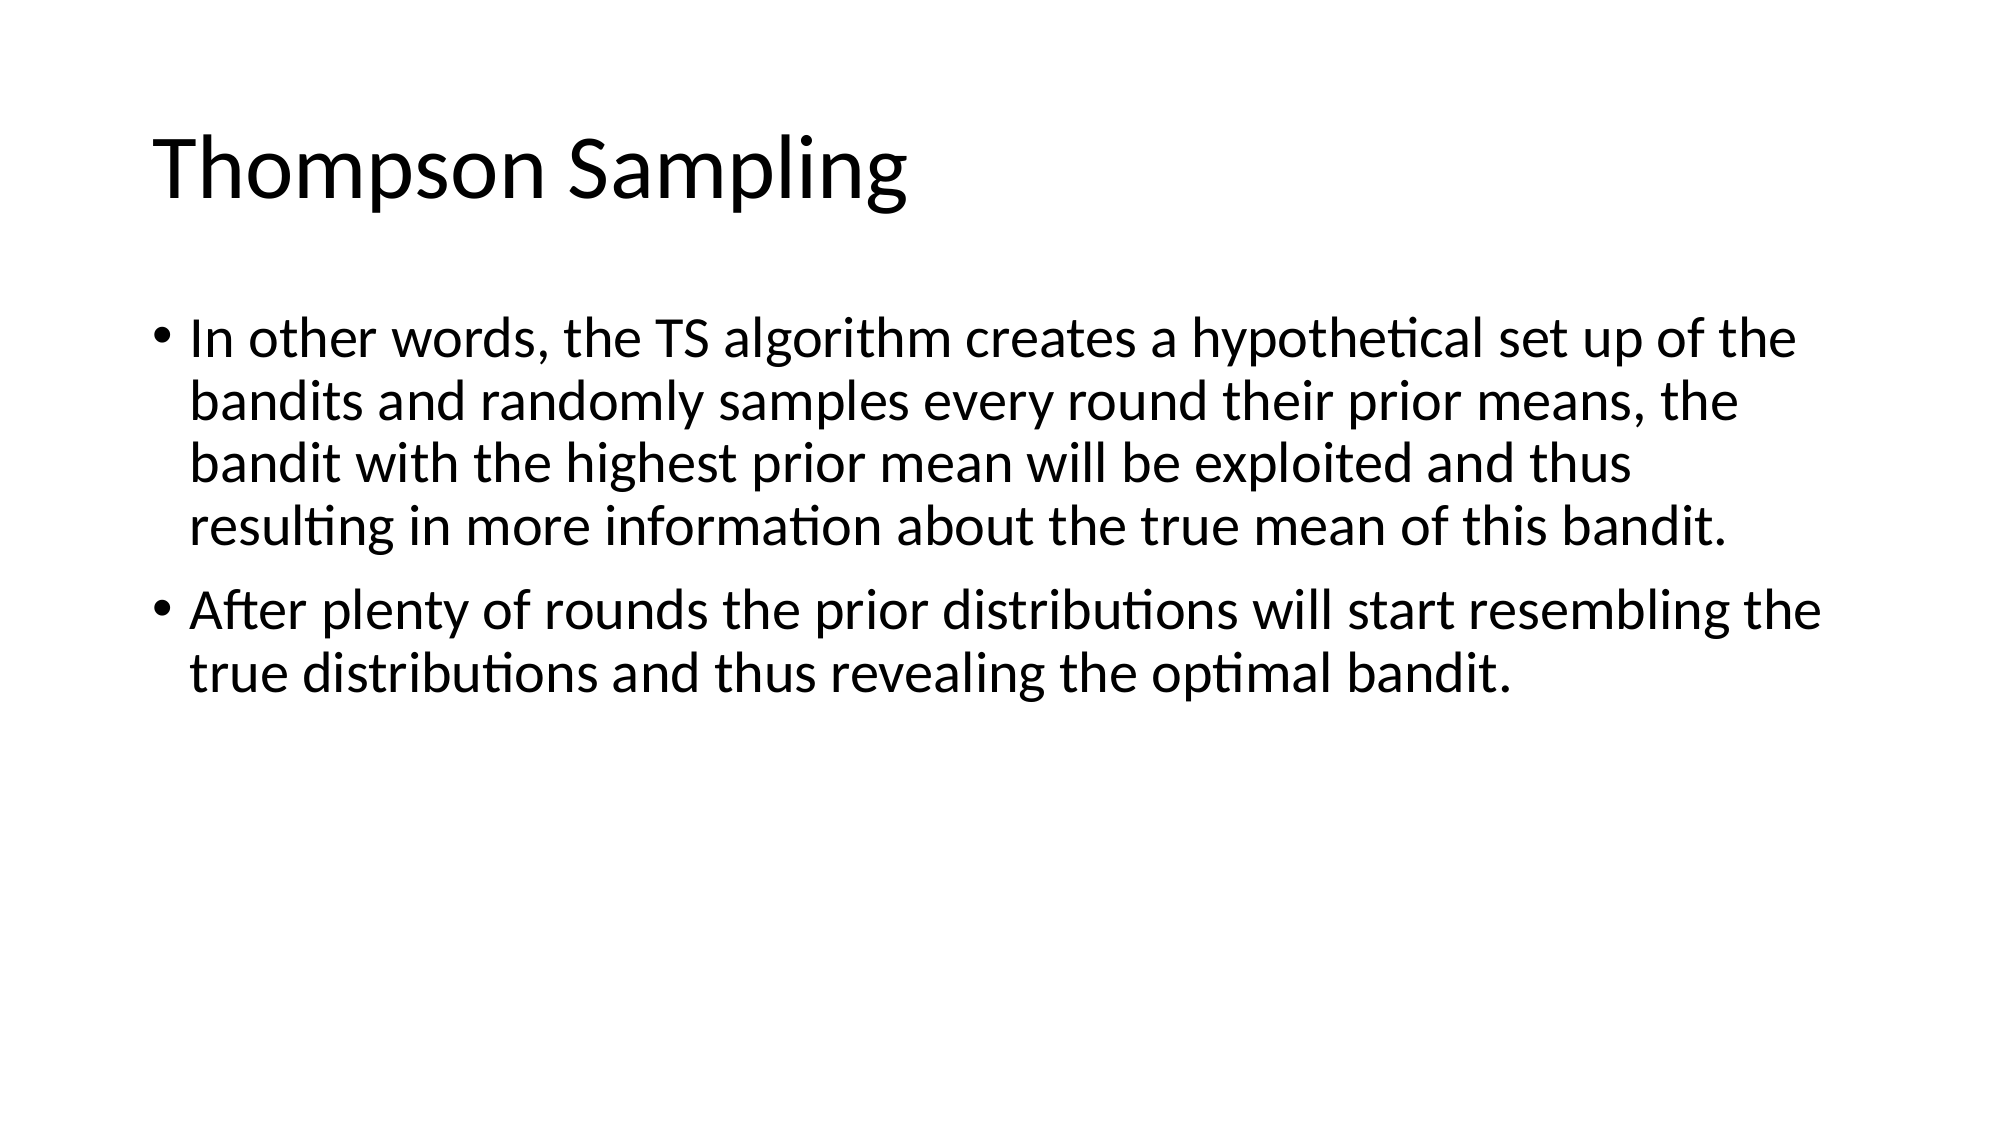

# Thompson Sampling
In other words, the TS algorithm creates a hypothetical set up of the bandits and randomly samples every round their prior means, the bandit with the highest prior mean will be exploited and thus resulting in more information about the true mean of this bandit.
After plenty of rounds the prior distributions will start resembling the true distributions and thus revealing the optimal bandit.